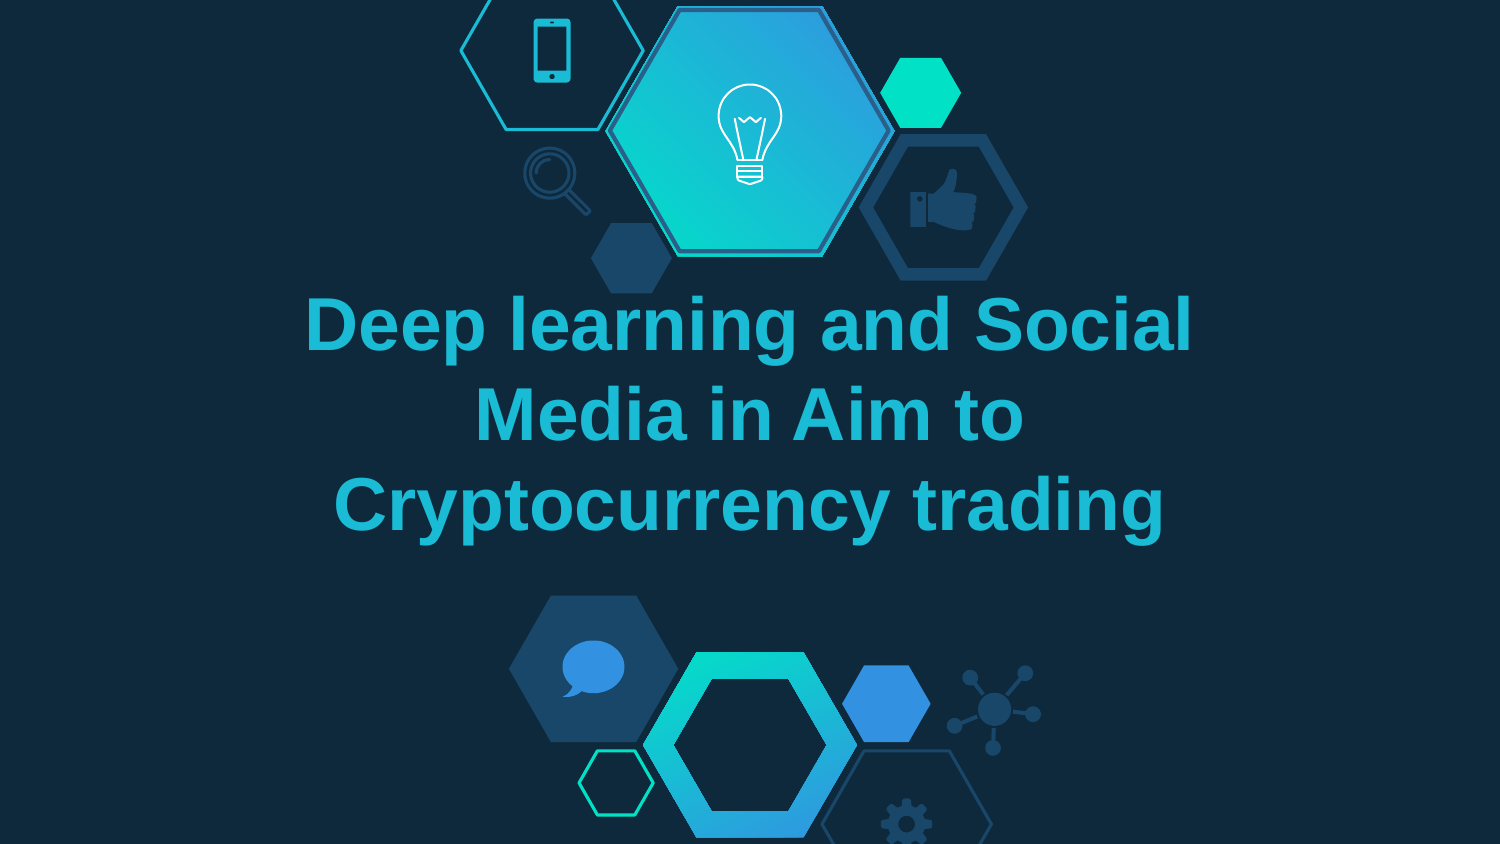

# Deep learning and Social Media in Aim to Cryptocurrency trading